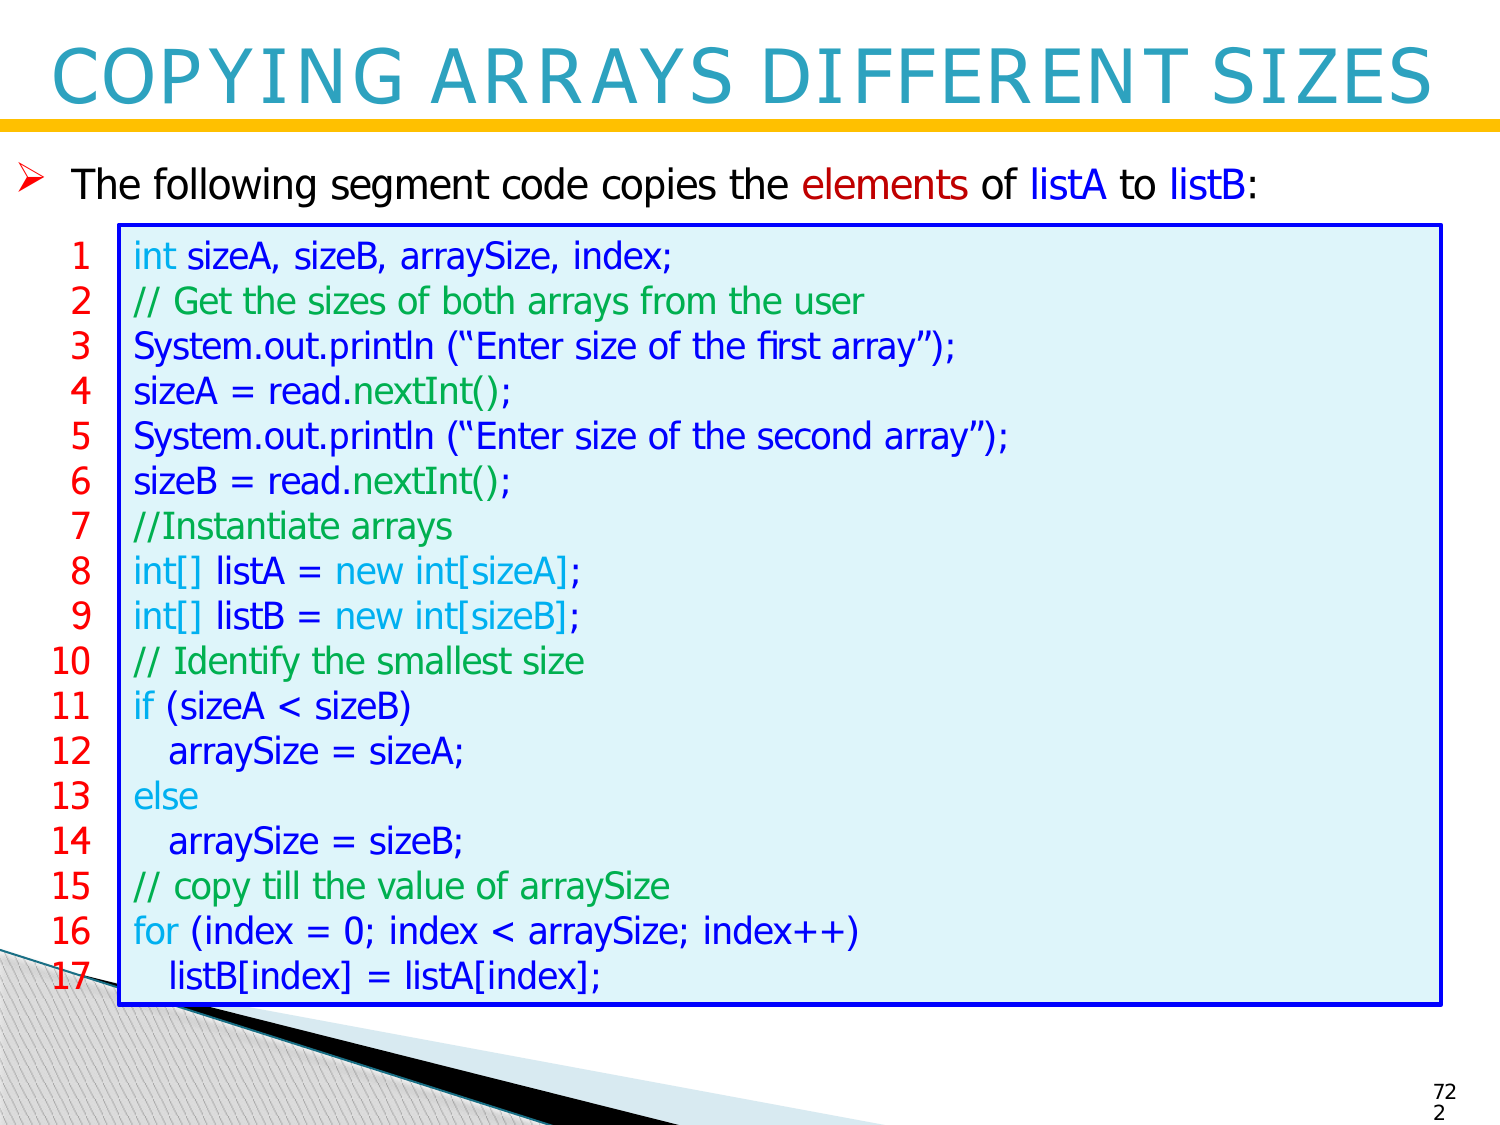

# COPYING ARRAYS DIFFERENT SIZES
The following segment code copies the elements of listA to listB:
1
2
3
4
5
6
7
8
9
10
11
12
13
14
15
16
17
int sizeA, sizeB, arraySize, index;
// Get the sizes of both arrays from the user
System.out.println (“Enter size of the first array”);
sizeA = read.nextInt();
System.out.println (“Enter size of the second array”);
sizeB = read.nextInt();
//Instantiate arrays
int[] listA = new int[sizeA];
int[] listB = new int[sizeB];
// Identify the smallest size
if (sizeA < sizeB)
   arraySize = sizeA;
else
   arraySize = sizeB;
// copy till the value of arraySize
for (index = 0; index < arraySize; index++)
   listB[index] = listA[index];
722